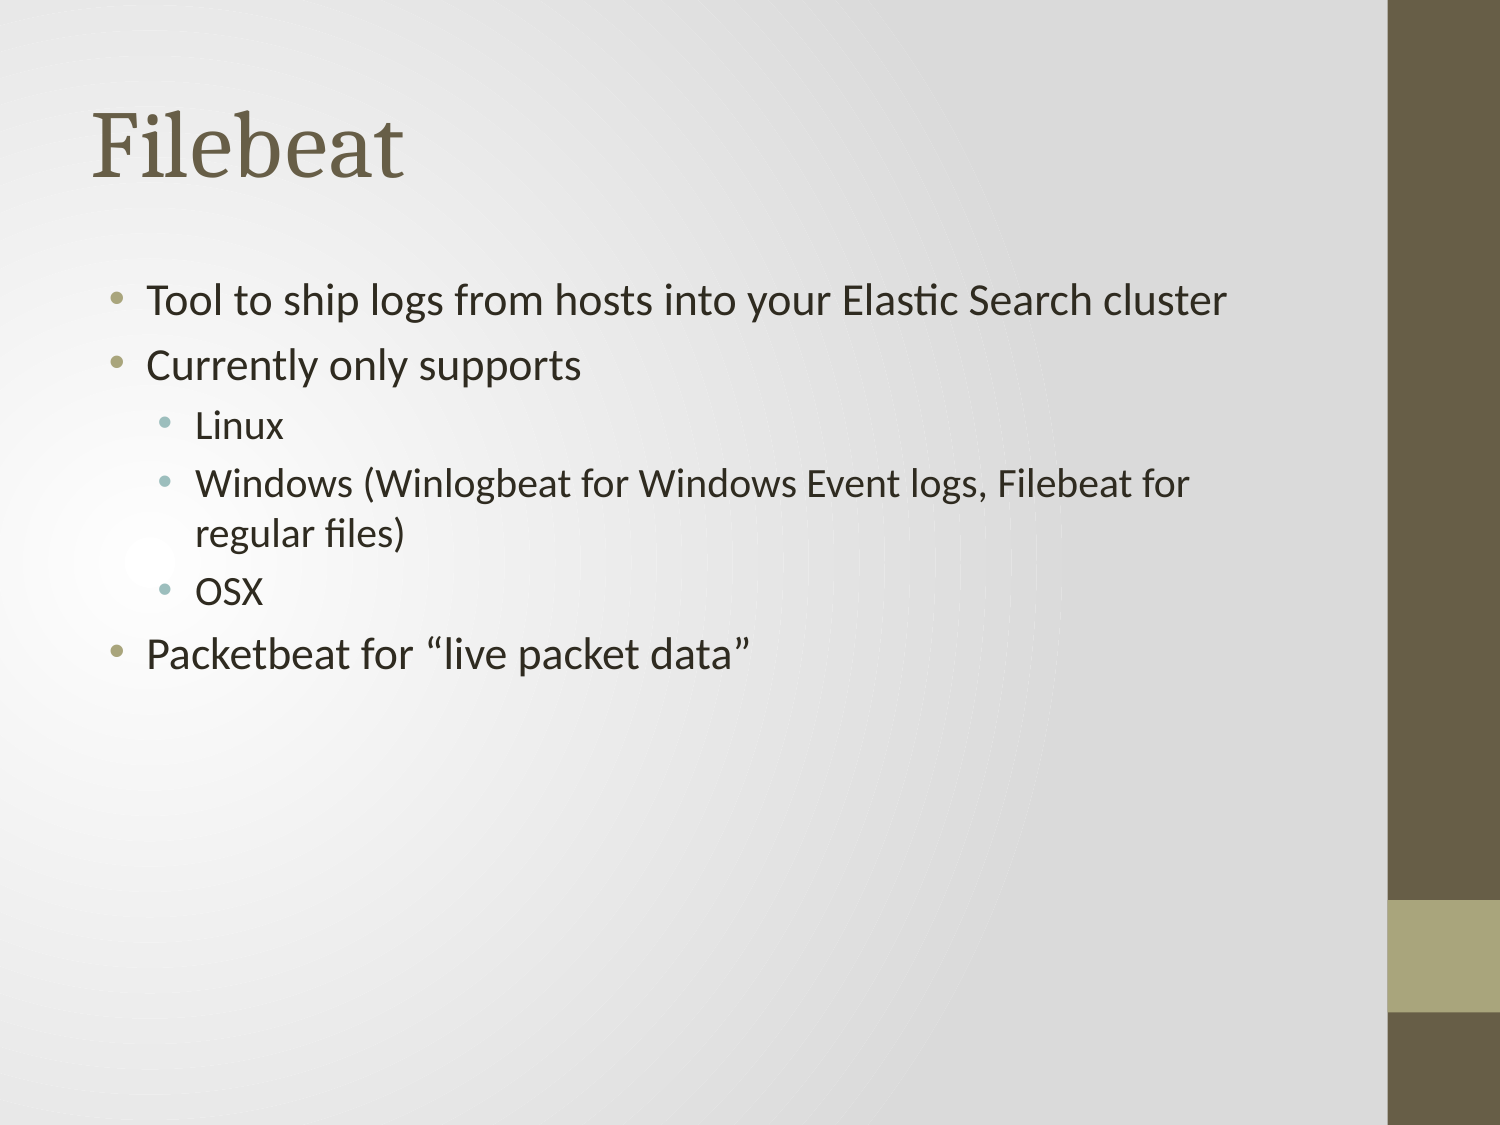

# Filebeat
Tool to ship logs from hosts into your Elastic Search cluster
Currently only supports
Linux
Windows (Winlogbeat for Windows Event logs, Filebeat for regular files)
OSX
Packetbeat for “live packet data”